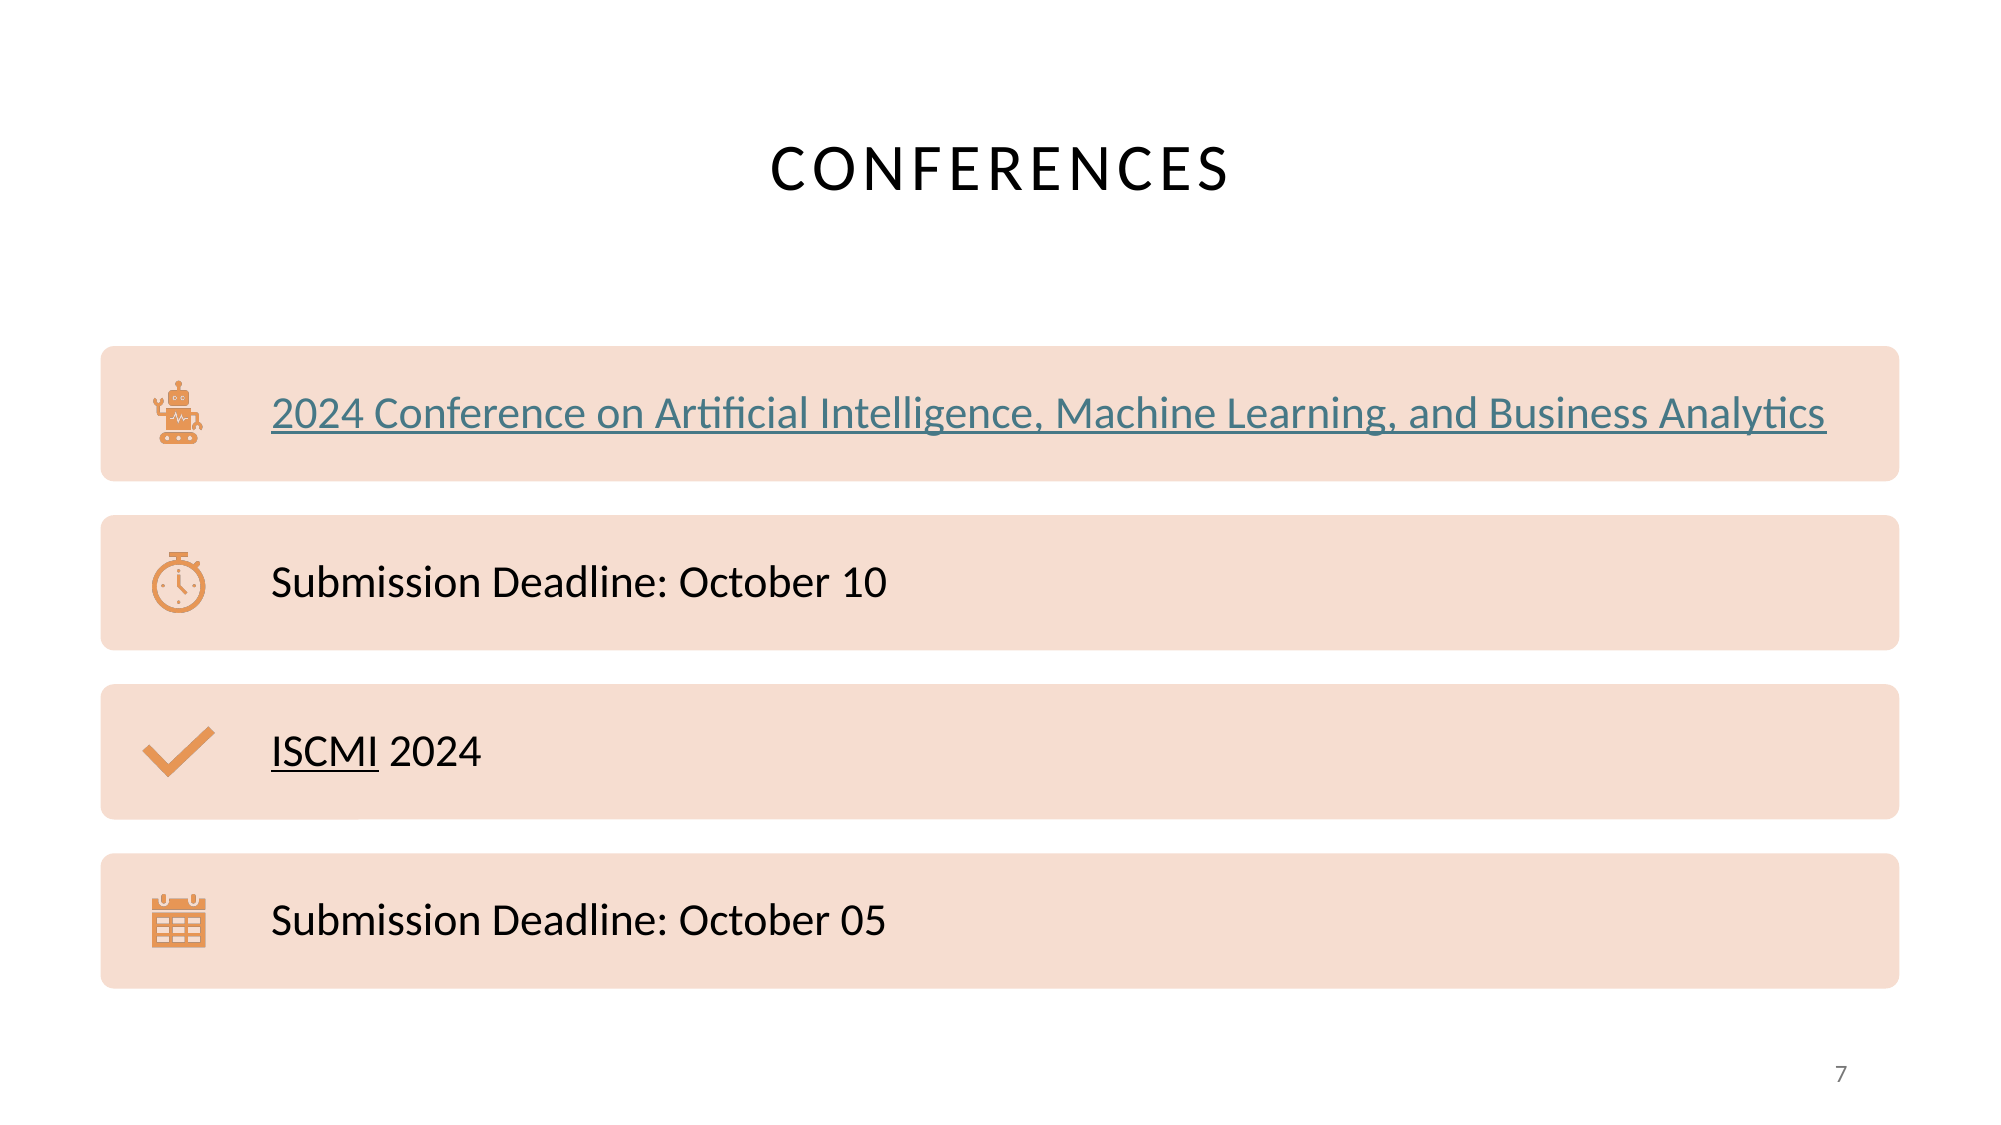

# Conferences
2024 Conference on Artificial Intelligence, Machine Learning, and Business Analytics
Submission Deadline: October 10
ISCMI 2024
Submission Deadline: October 05
7